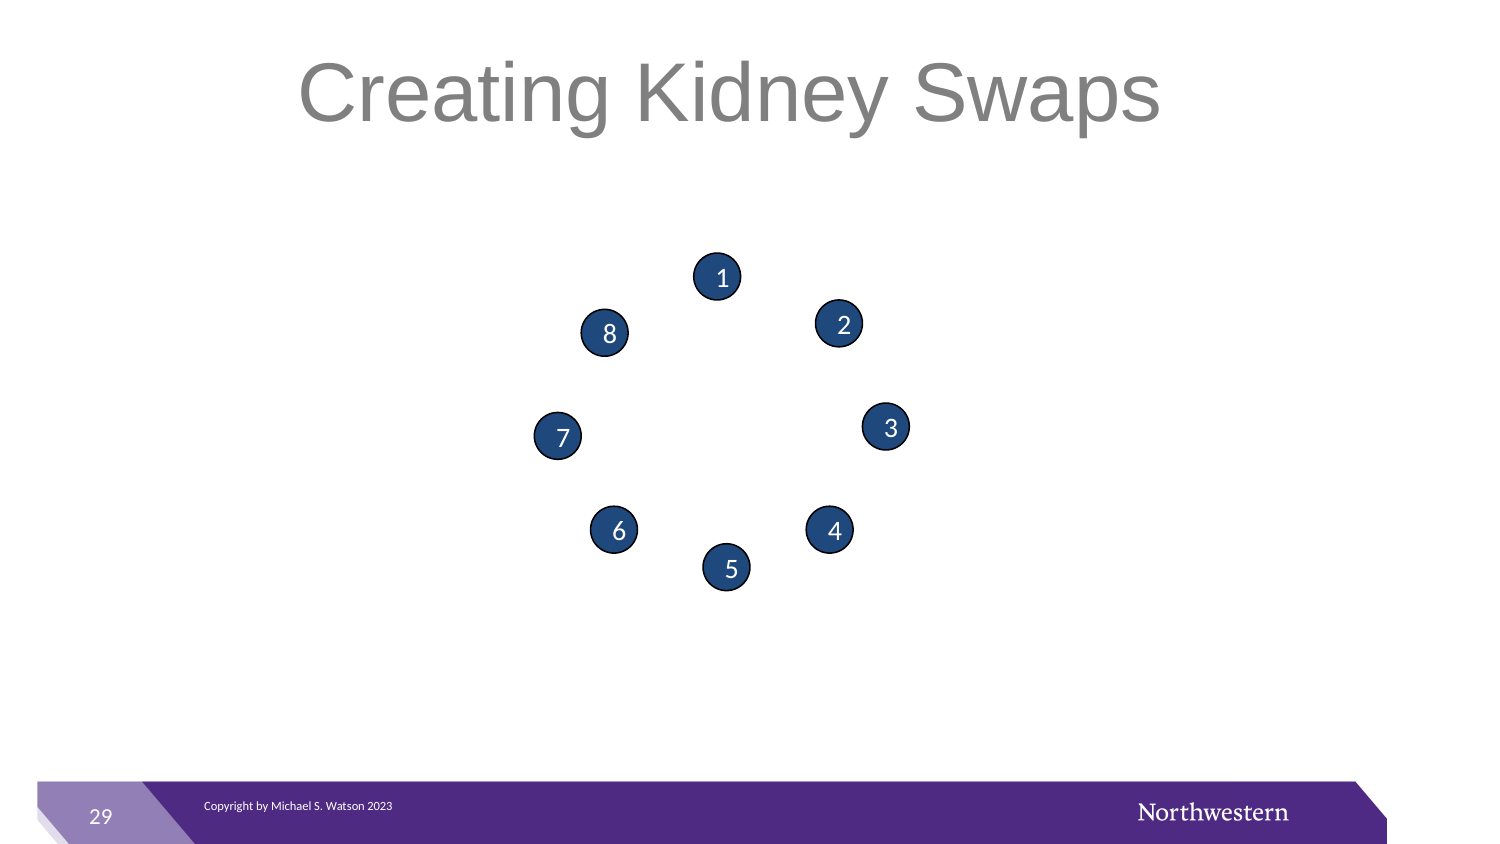

# Creating Kidney Swaps
1
2
8
3
7
6
4
5